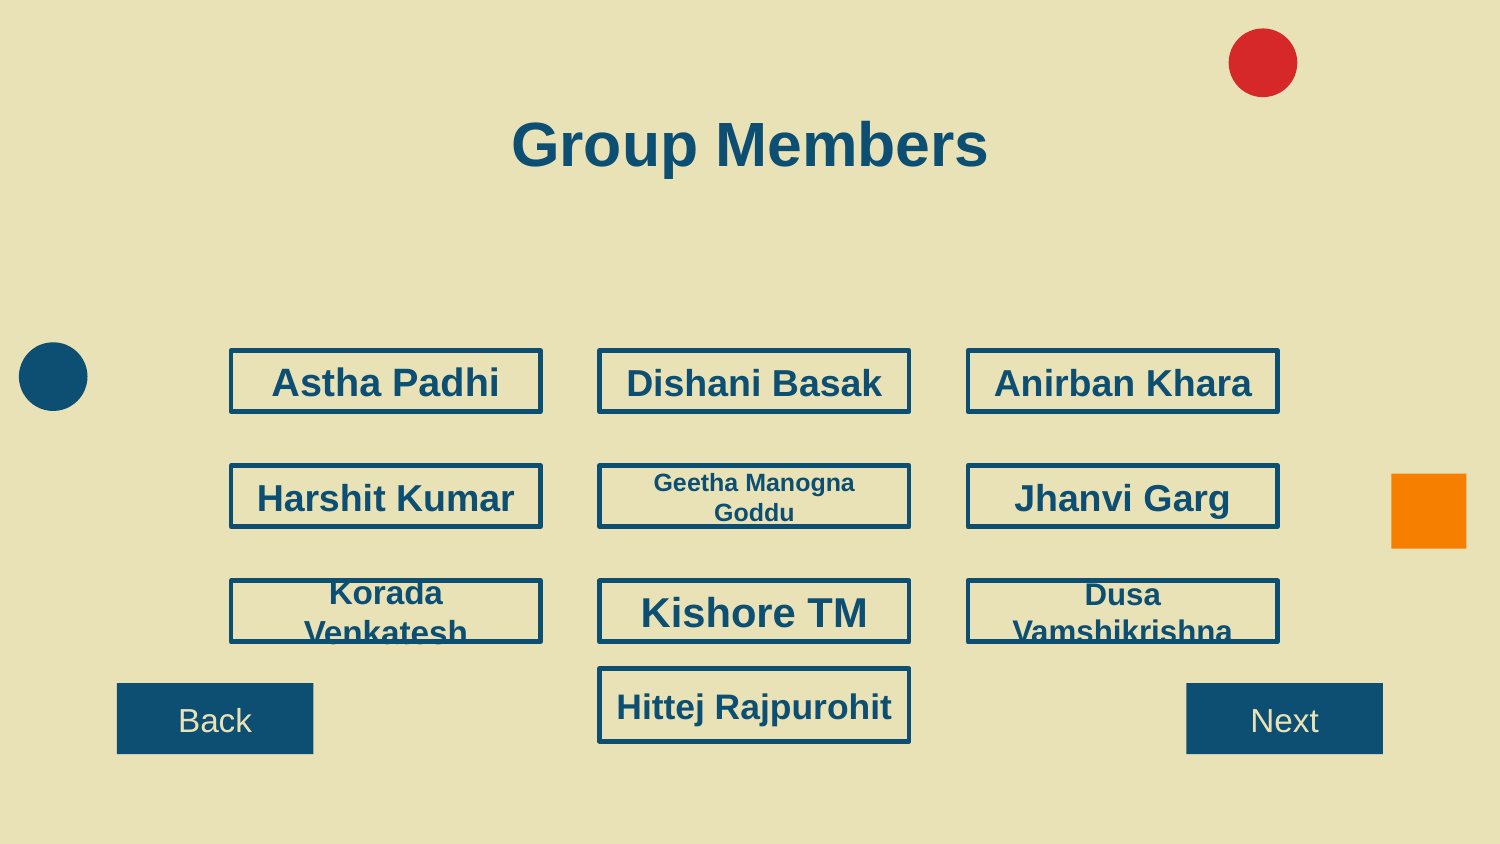

# Group Members

Astha Padhi
Dishani Basak
Anirban Khara
Harshit Kumar
Geetha Manogna Goddu
Jhanvi Garg
Korada Venkatesh
Kishore TM
Dusa Vamshikrishna
Hittej Rajpurohit
Back
Next